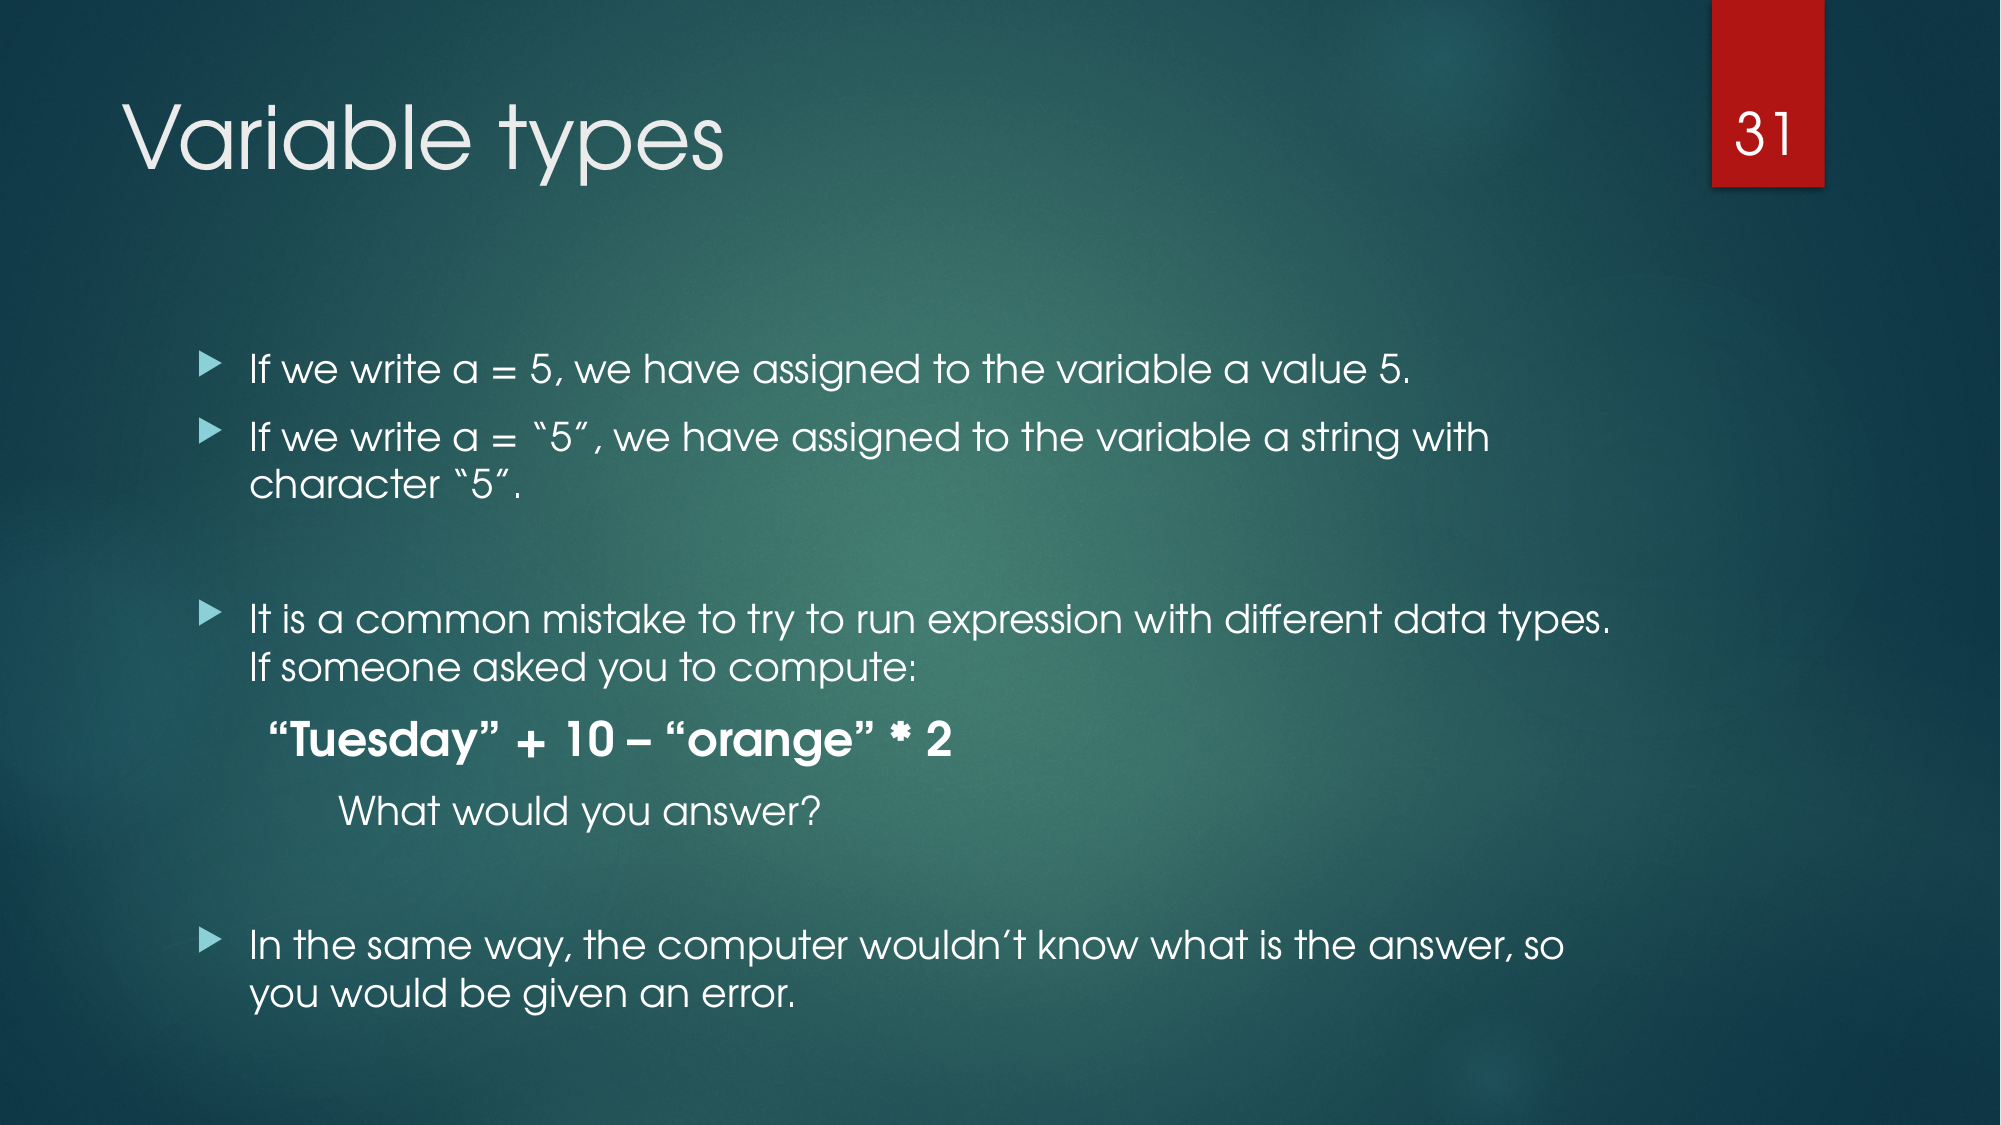

31
# Variable types
If we write a = 5, we have assigned to the variable a value 5.
If we write a = “5”, we have assigned to the variable a string with character “5”.

It is a common mistake to try to run expression with different data types. If someone asked you to compute:
				“Tuesday” + 10 – “orange” * 2
	What would you answer?

In the same way, the computer wouldn’t know what is the answer, so you would be given an error.